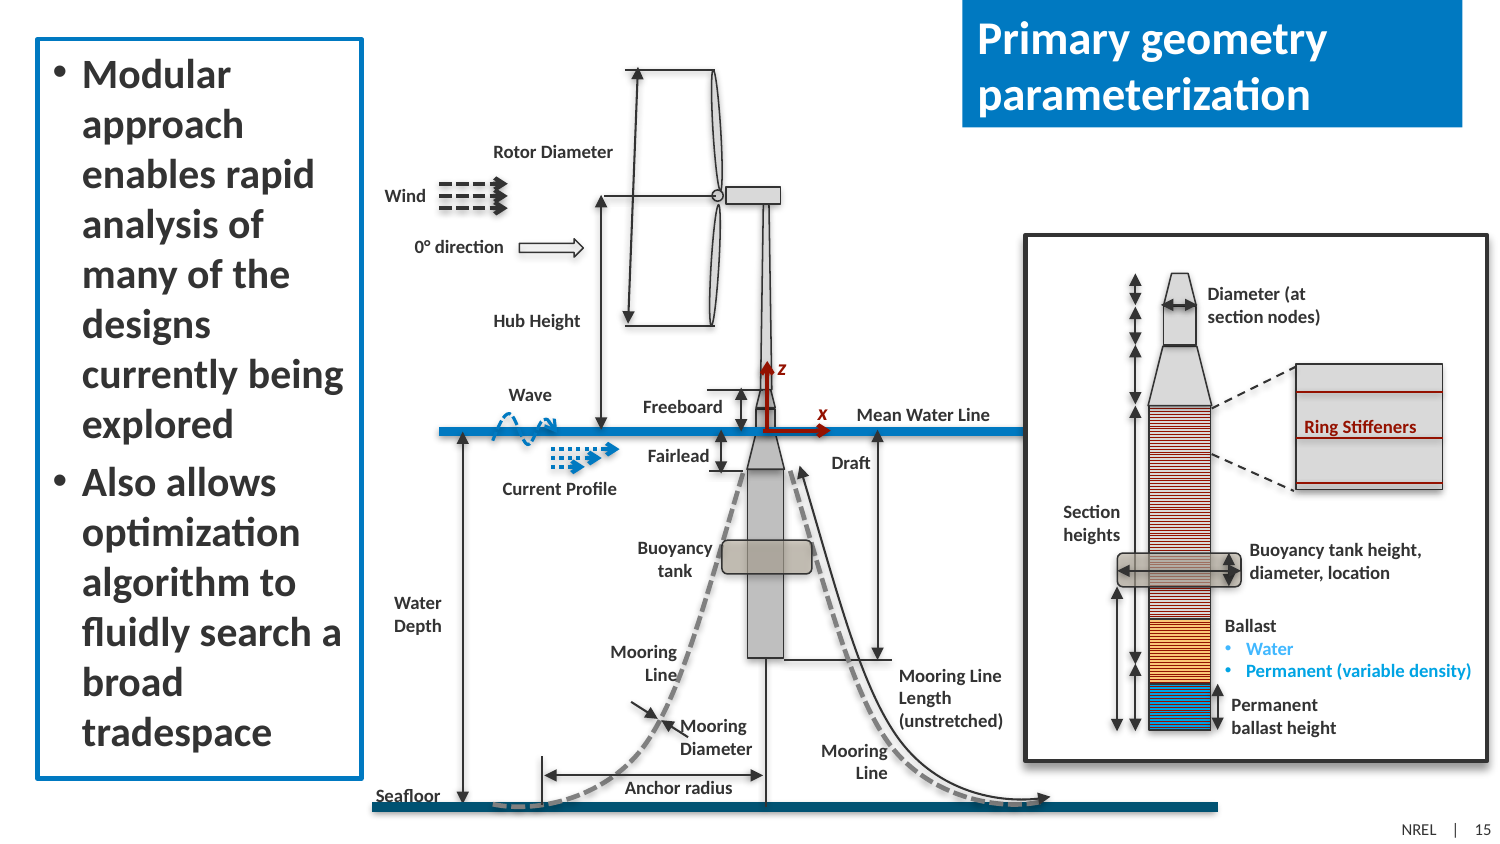

# Primary geometry parameterization
Modular approach enables rapid analysis of many of the designs currently being explored
Also allows optimization algorithm to fluidly search a broad tradespace

Rotor Diameter
Wind

0° direction

Hub Height
z
Wave

Freeboard
x
Mean Water Line

Fairlead
Draft

Current Profile
Buoyancy tank

Water Depth
Mooring Line
Mooring Line Length (unstretched)
Mooring Diameter
Mooring Line
Anchor radius
Seafloor

Diameter (at section nodes)

Ring Stiffeners
Section heights
Buoyancy tank height, diameter, location

Ballast
Water
Permanent (variable density)
Permanent ballast height